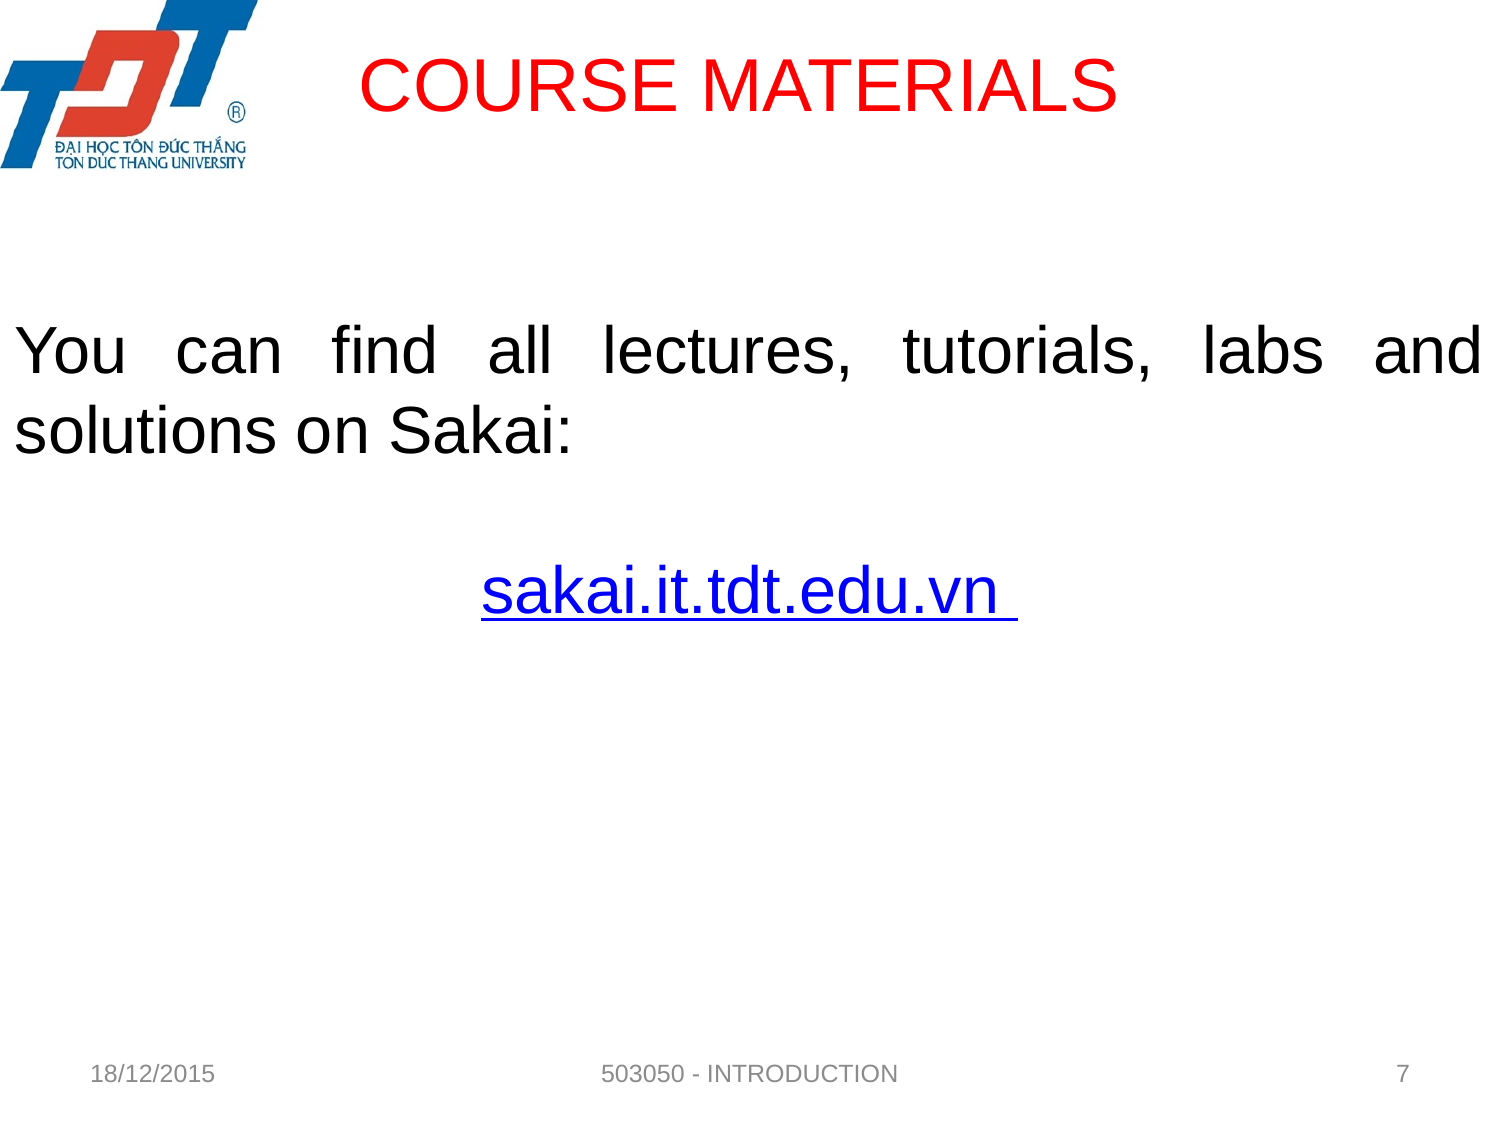

COURSE MATERIALS
You can find all lectures, tutorials, labs and solutions on Sakai:

sakai.it.tdt.edu.vn
18/12/2015
503050 - INTRODUCTION
 7